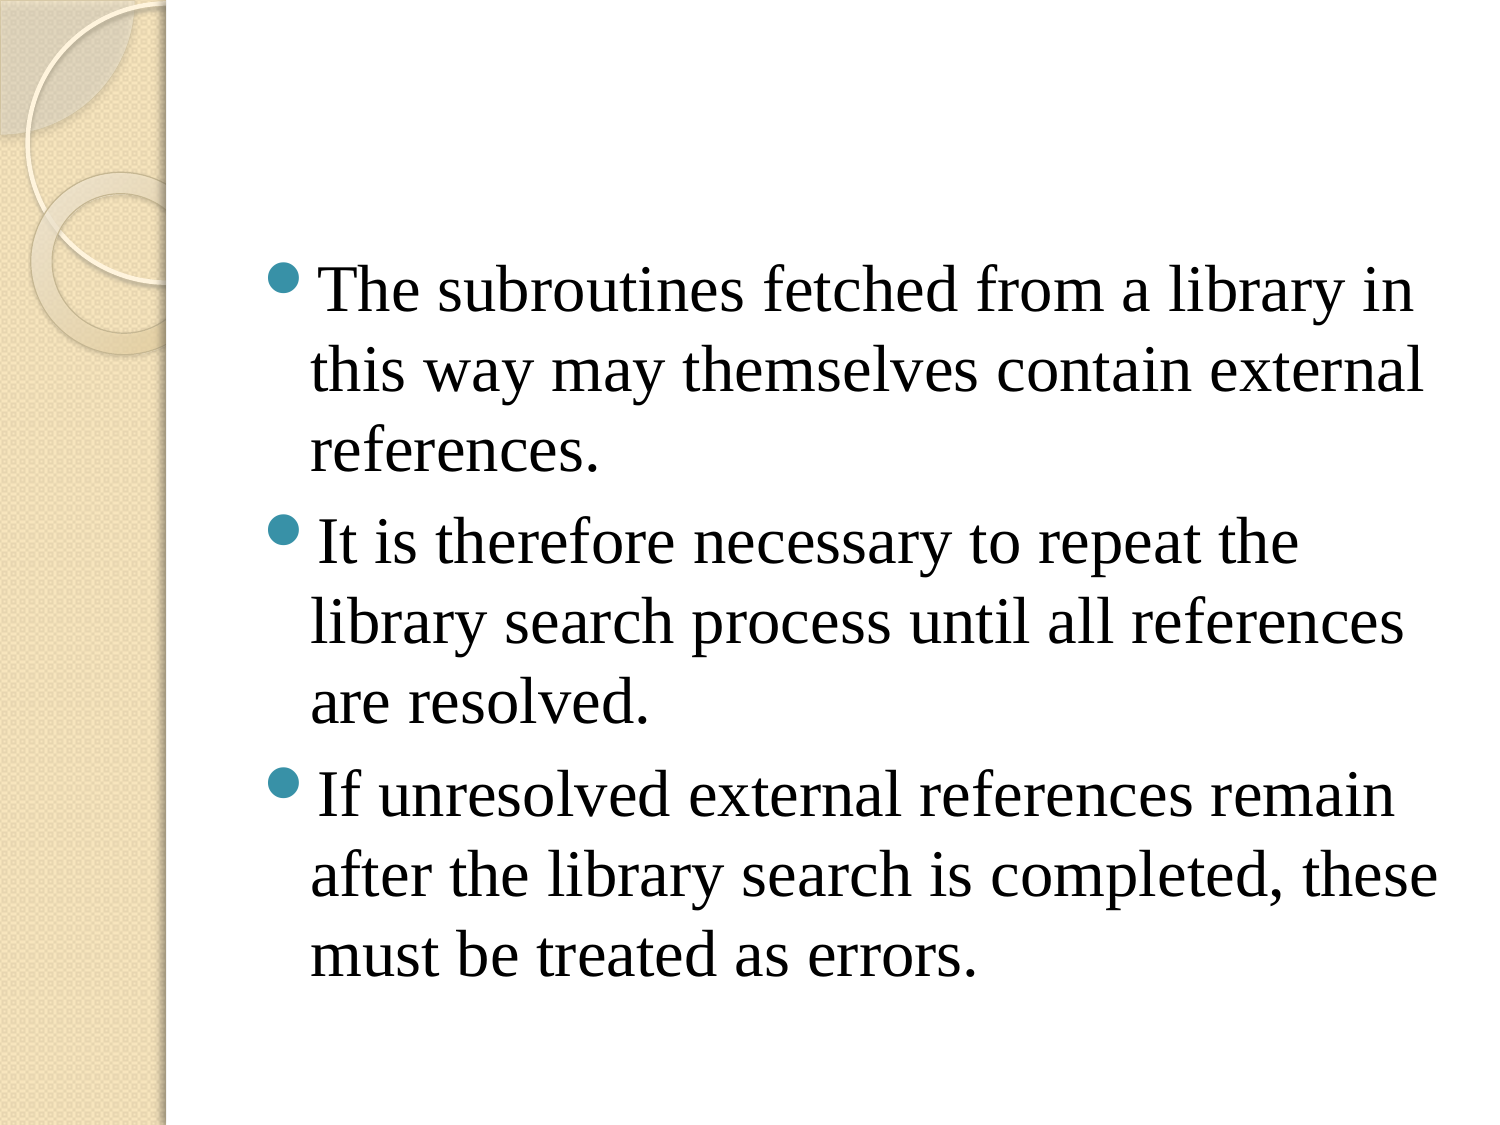

#
The subroutines fetched from a library in this way may themselves contain external references.
It is therefore necessary to repeat the library search process until all references are resolved.
If unresolved external references remain after the library search is completed, these must be treated as errors.